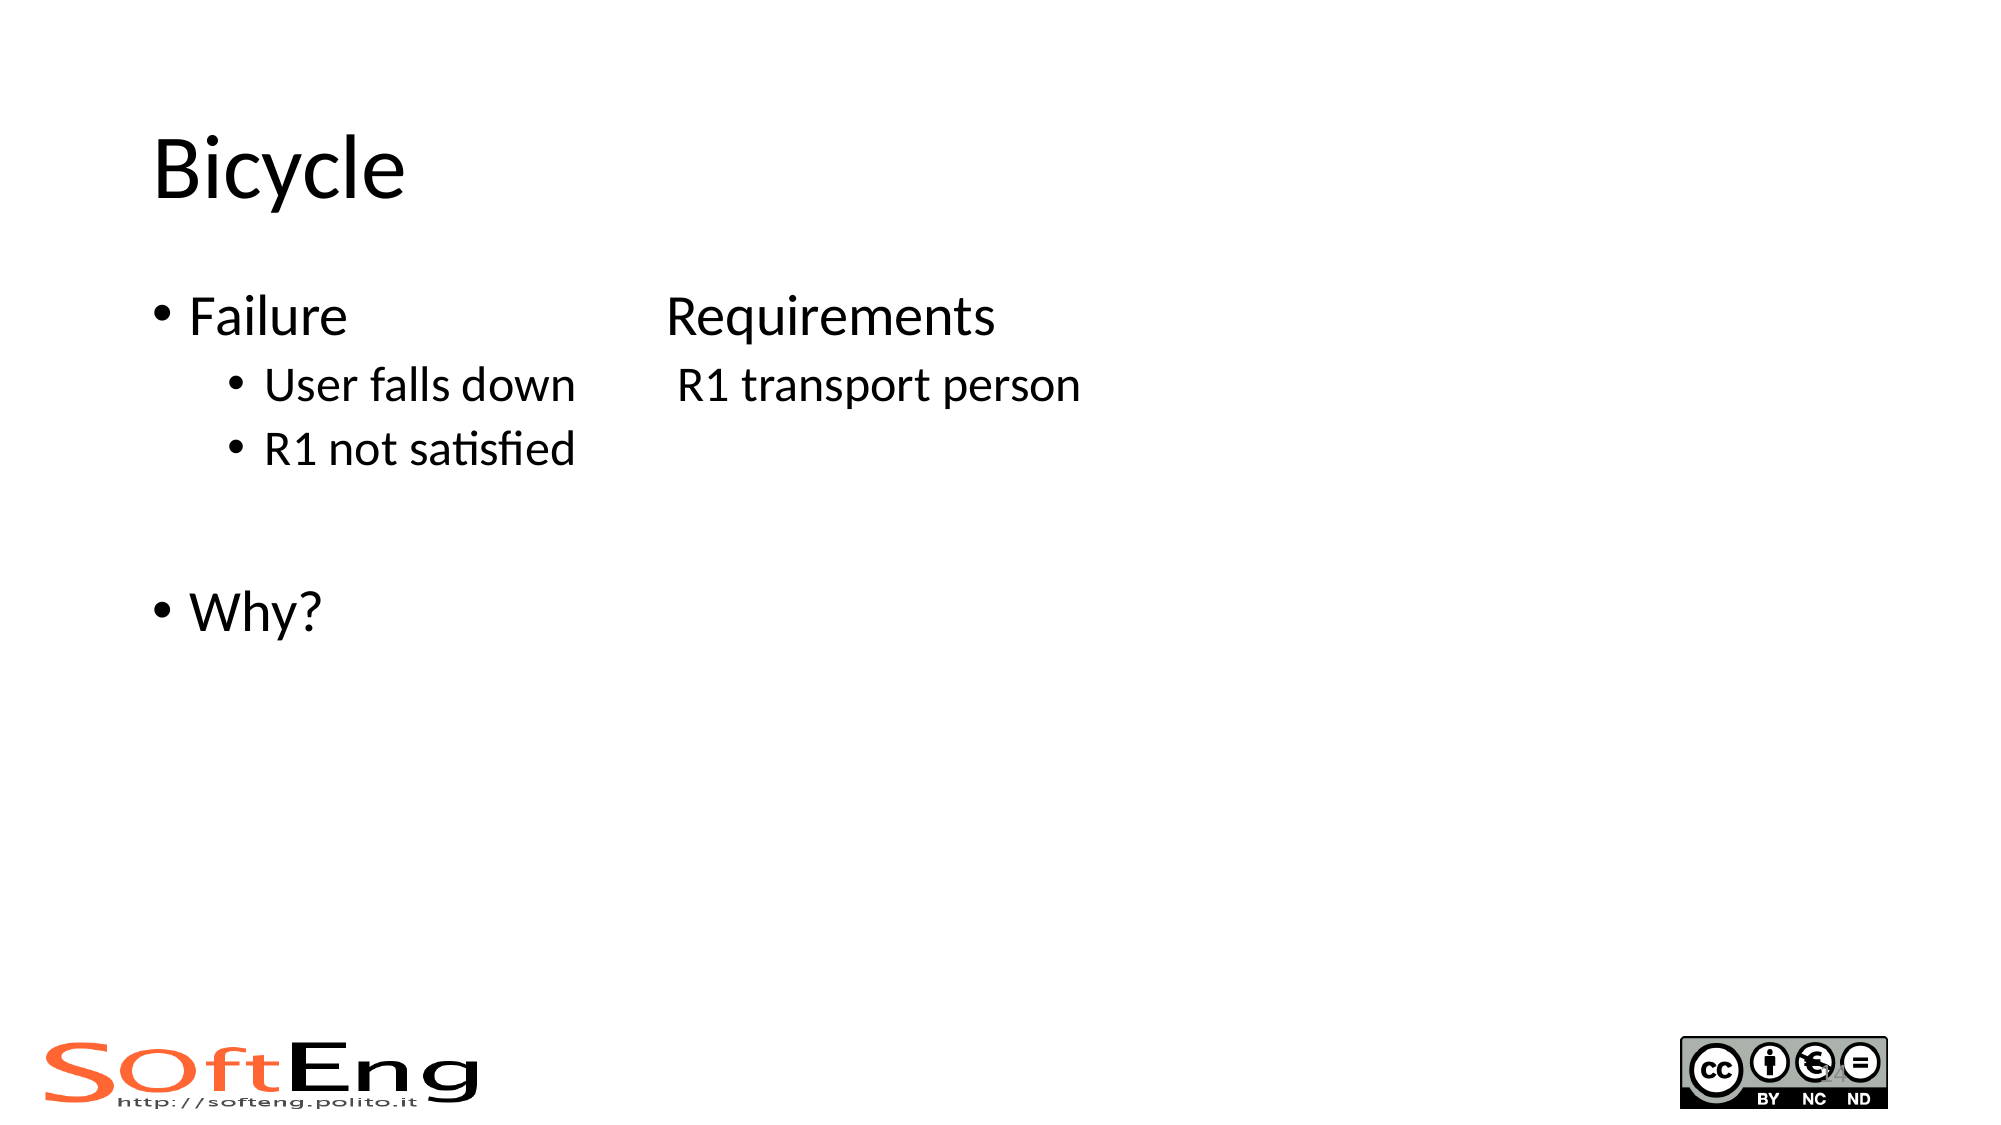

# Bicycle
Failure                        Requirements
User falls down         R1 transport person
R1 not satisfied

Why?

14